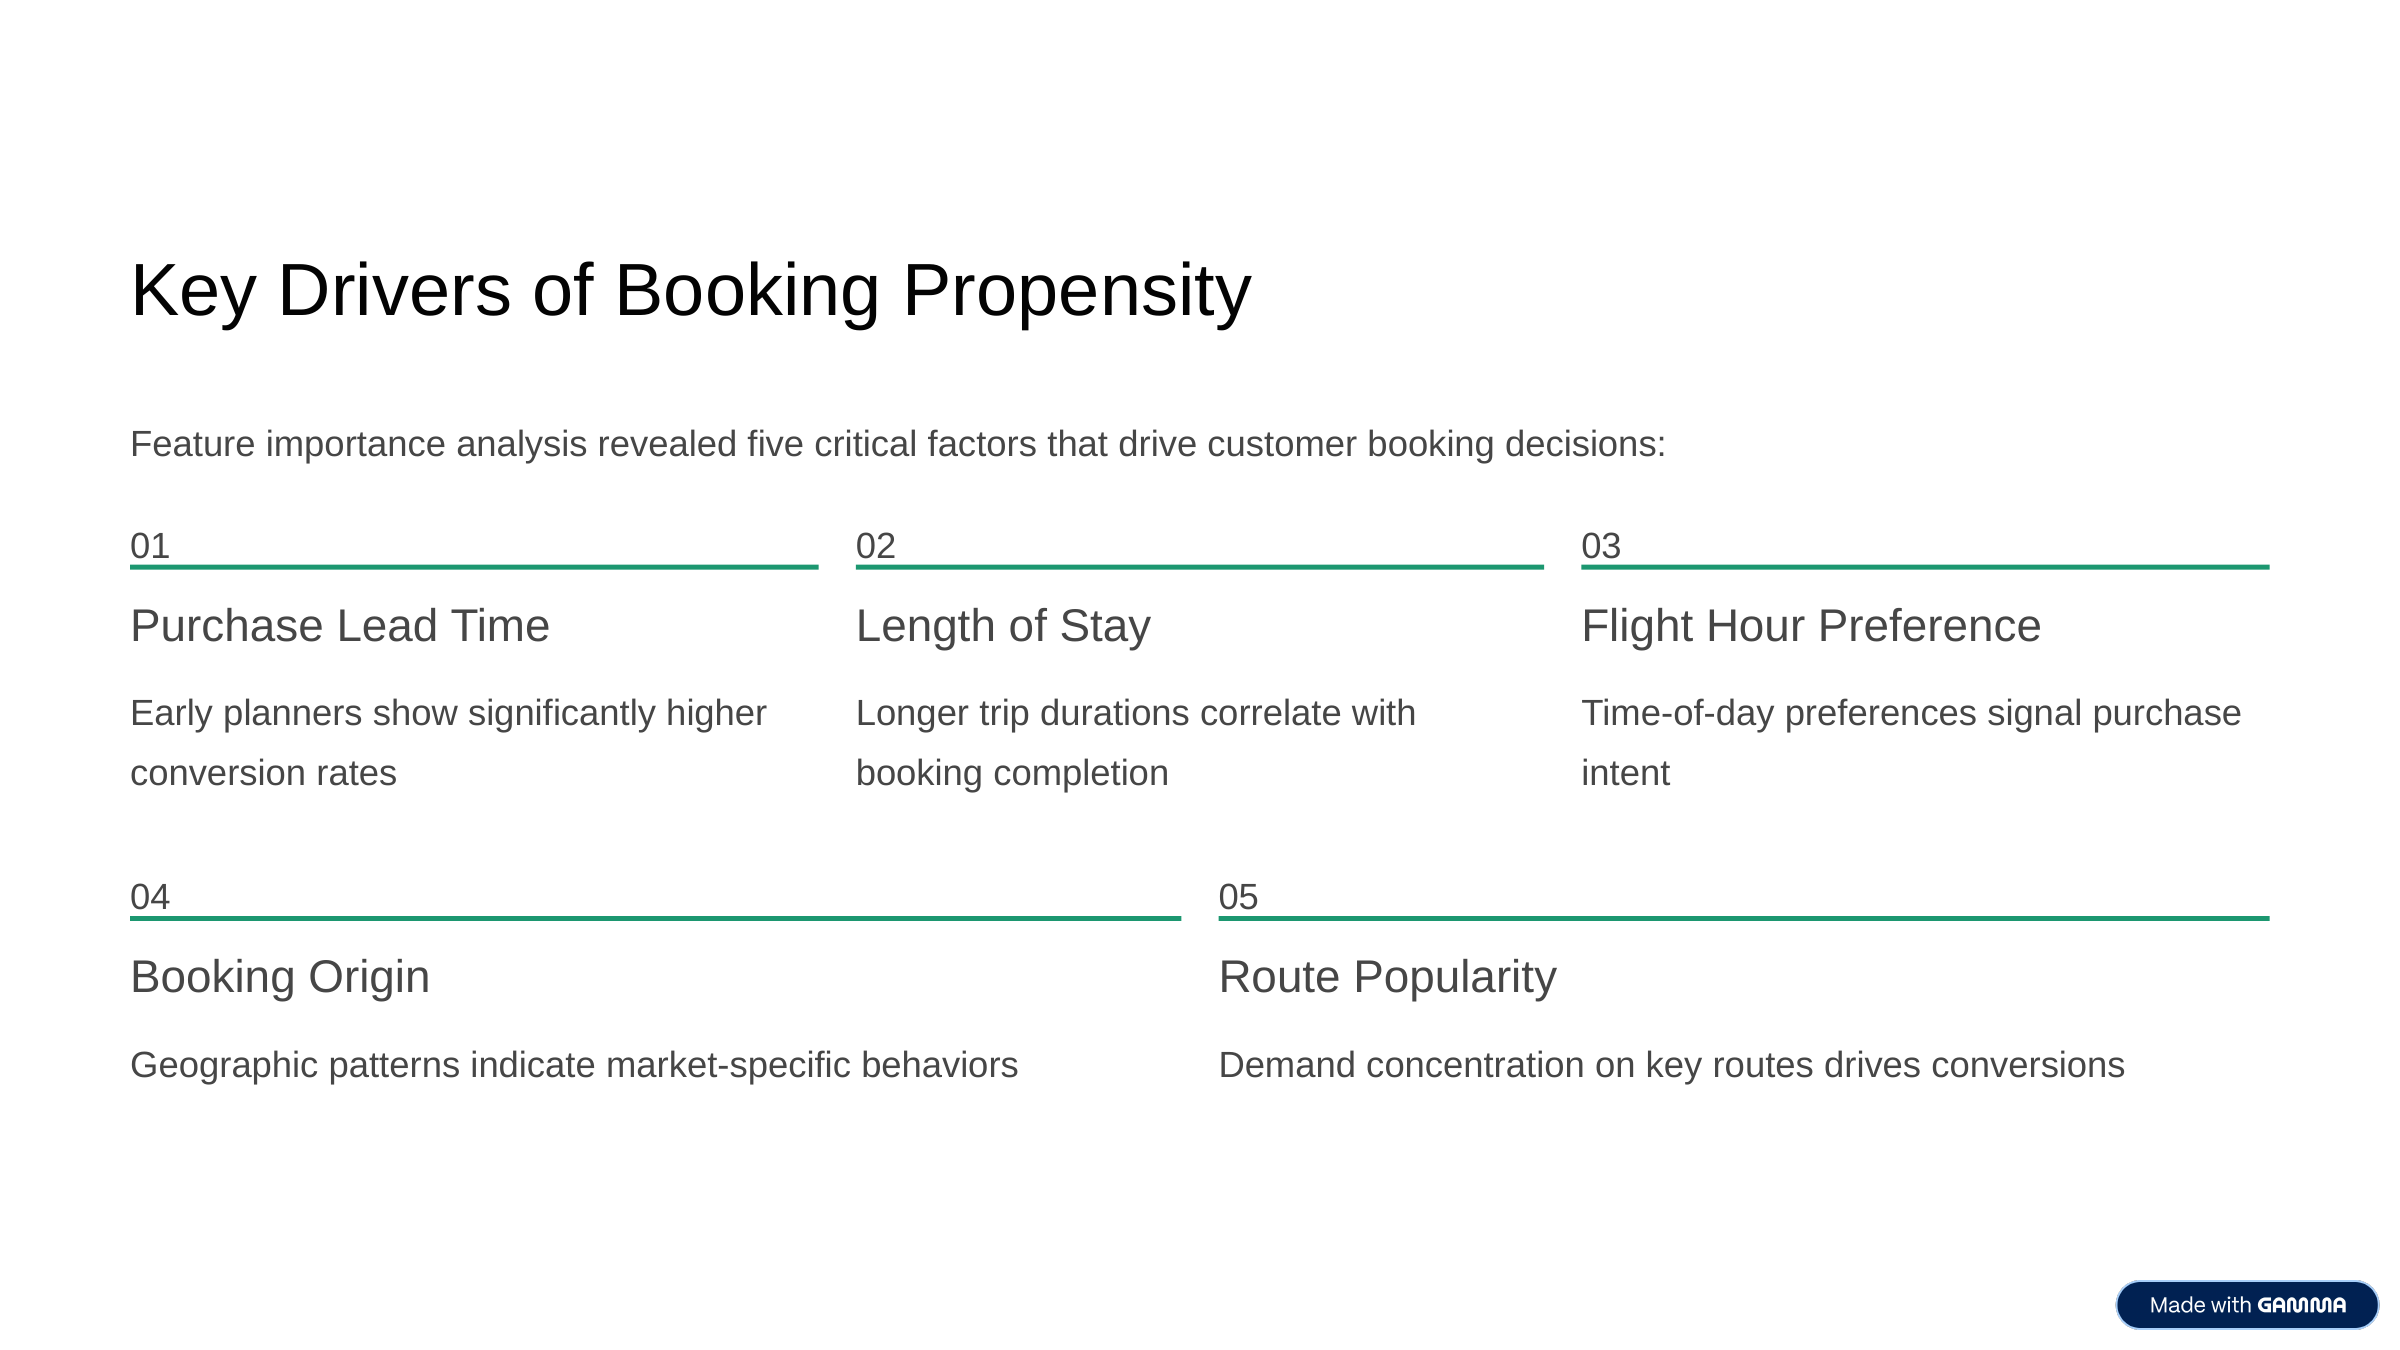

Key Drivers of Booking Propensity
Feature importance analysis revealed five critical factors that drive customer booking decisions:
01
02
03

Purchase Lead Time
Length of Stay
Flight Hour Preference
Early planners show significantly higher conversion rates
Longer trip durations correlate with booking completion
Time-of-day preferences signal purchase intent
04
05

Booking Origin
Route Popularity
Geographic patterns indicate market-specific behaviors
Demand concentration on key routes drives conversions